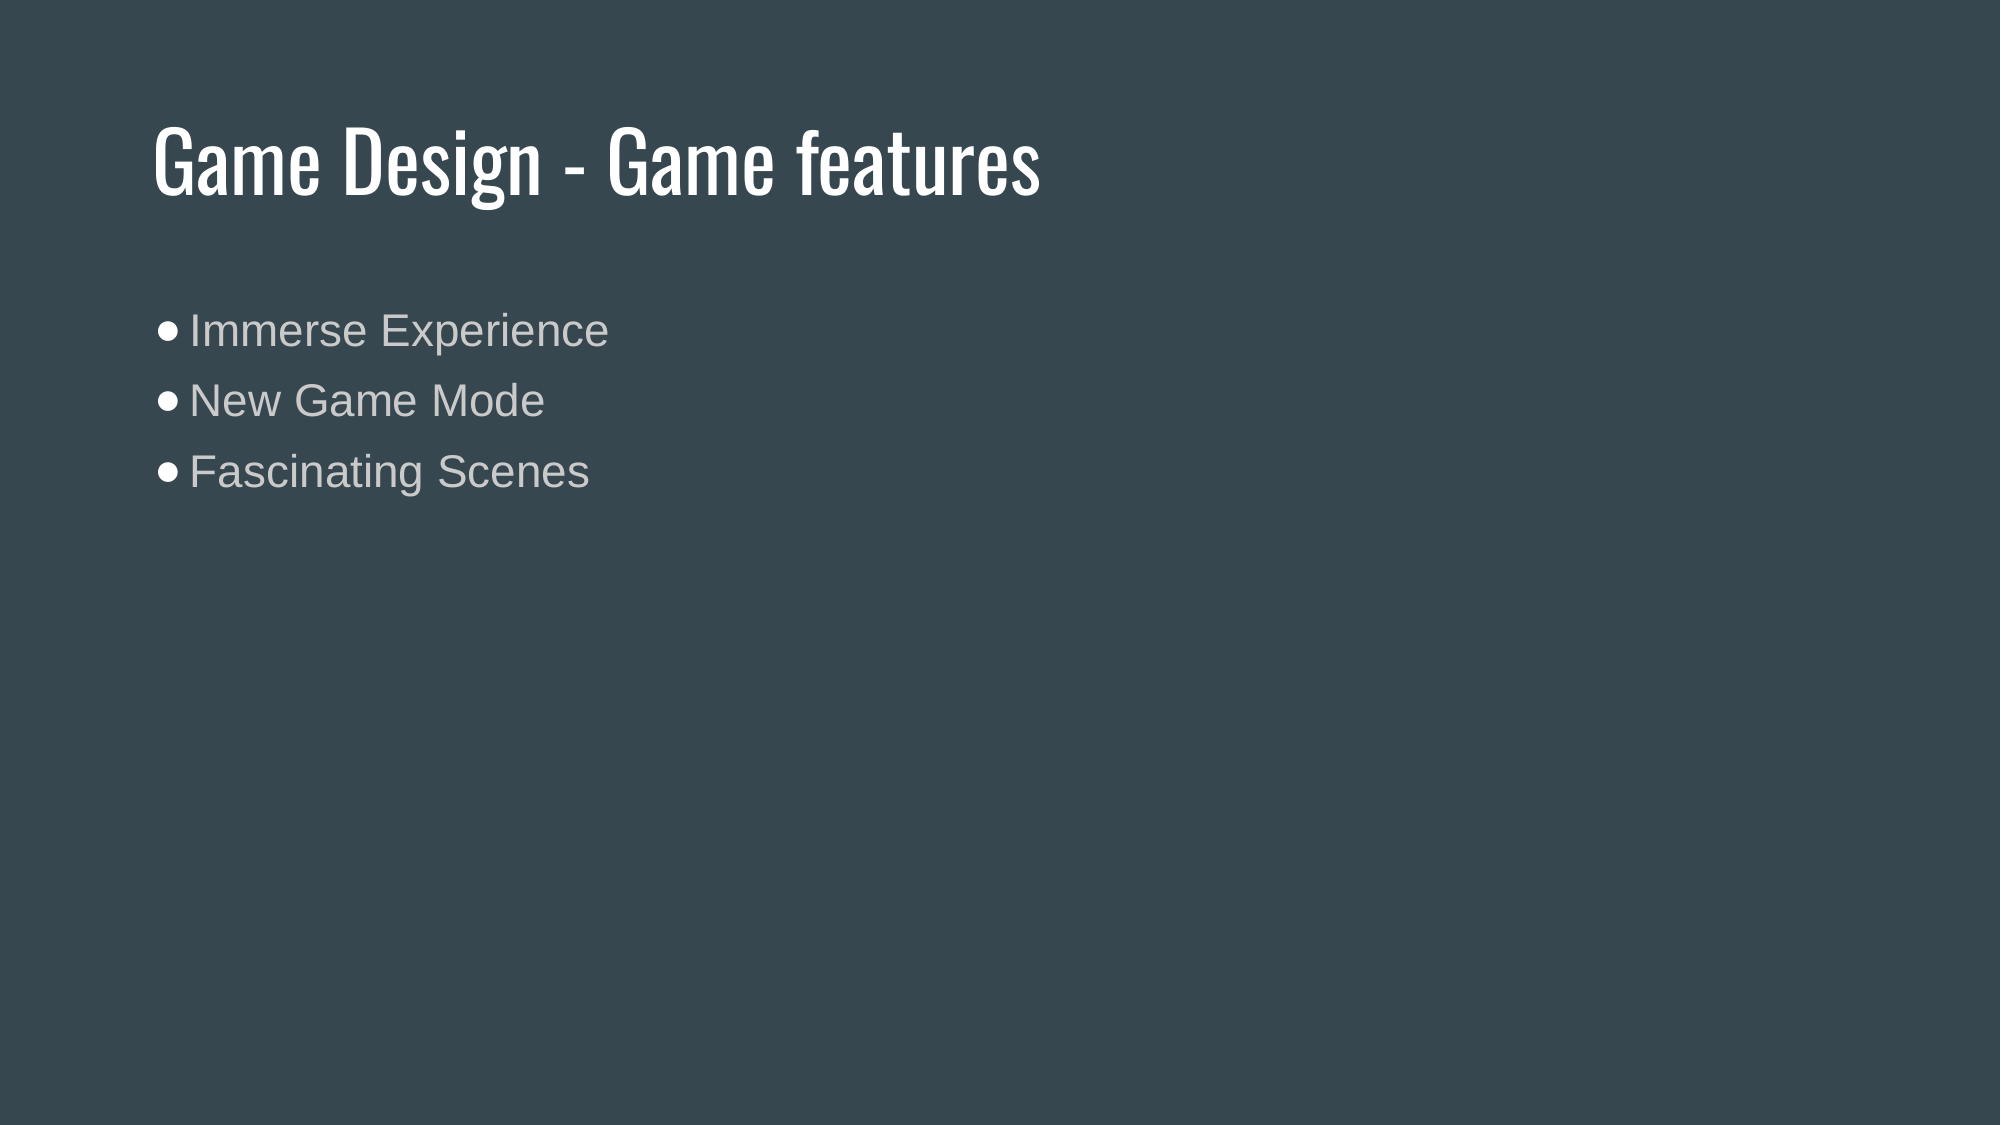

# Game Design - Game features
Immerse Experience
New Game Mode
Fascinating Scenes